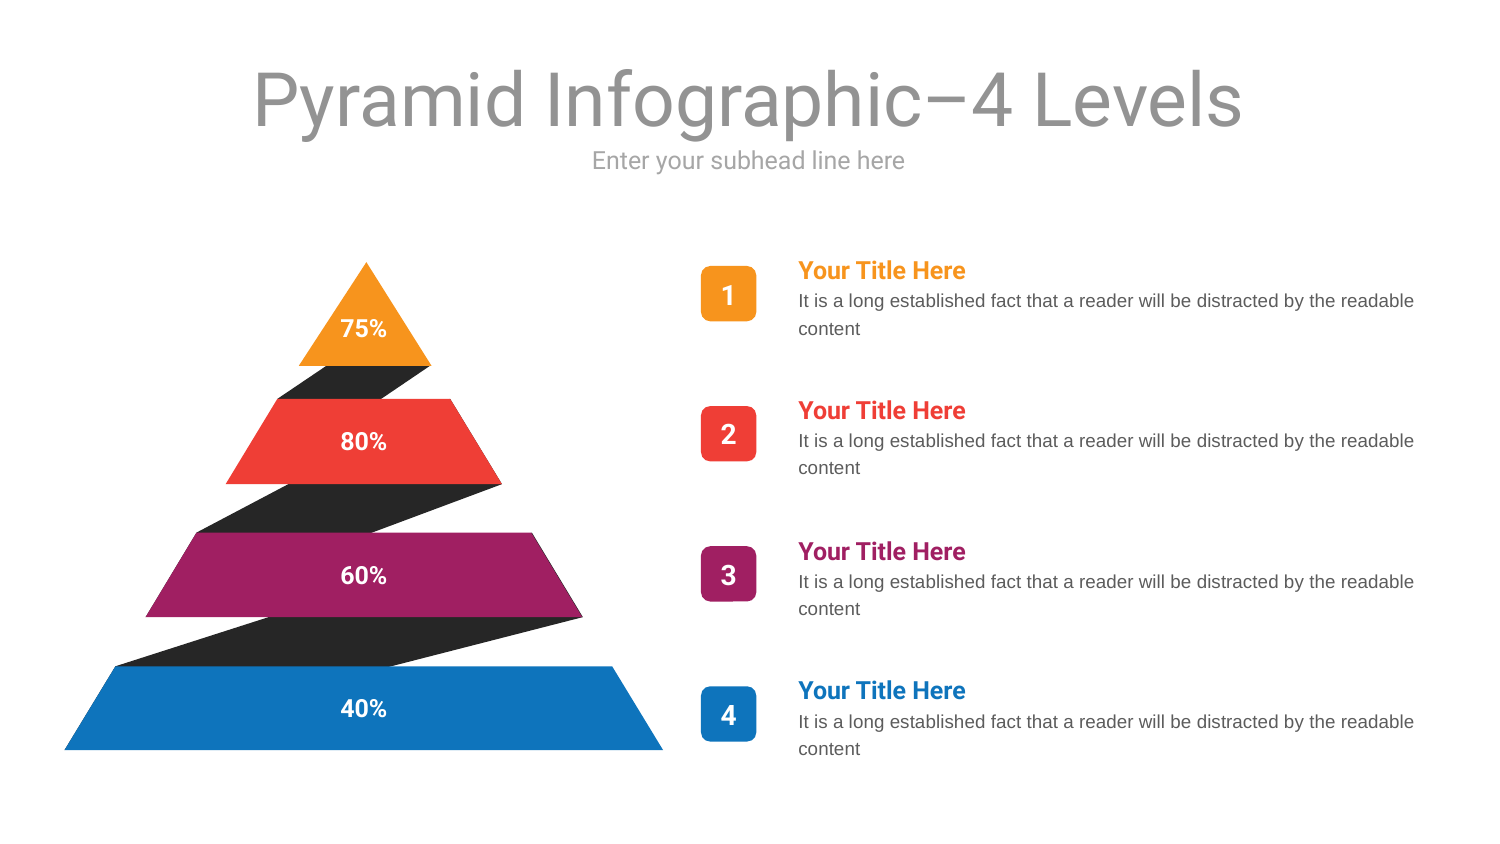

# Pyramid Infographic–4 Levels
Enter your subhead line here
Your Title Here
It is a long established fact that a reader will be distracted by the readable content

1
75%
Your Title Here
It is a long established fact that a reader will be distracted by the readable content
2
80%
Your Title Here
It is a long established fact that a reader will be distracted by the readable content
3
60%
Your Title Here
It is a long established fact that a reader will be distracted by the readable content
40%
4